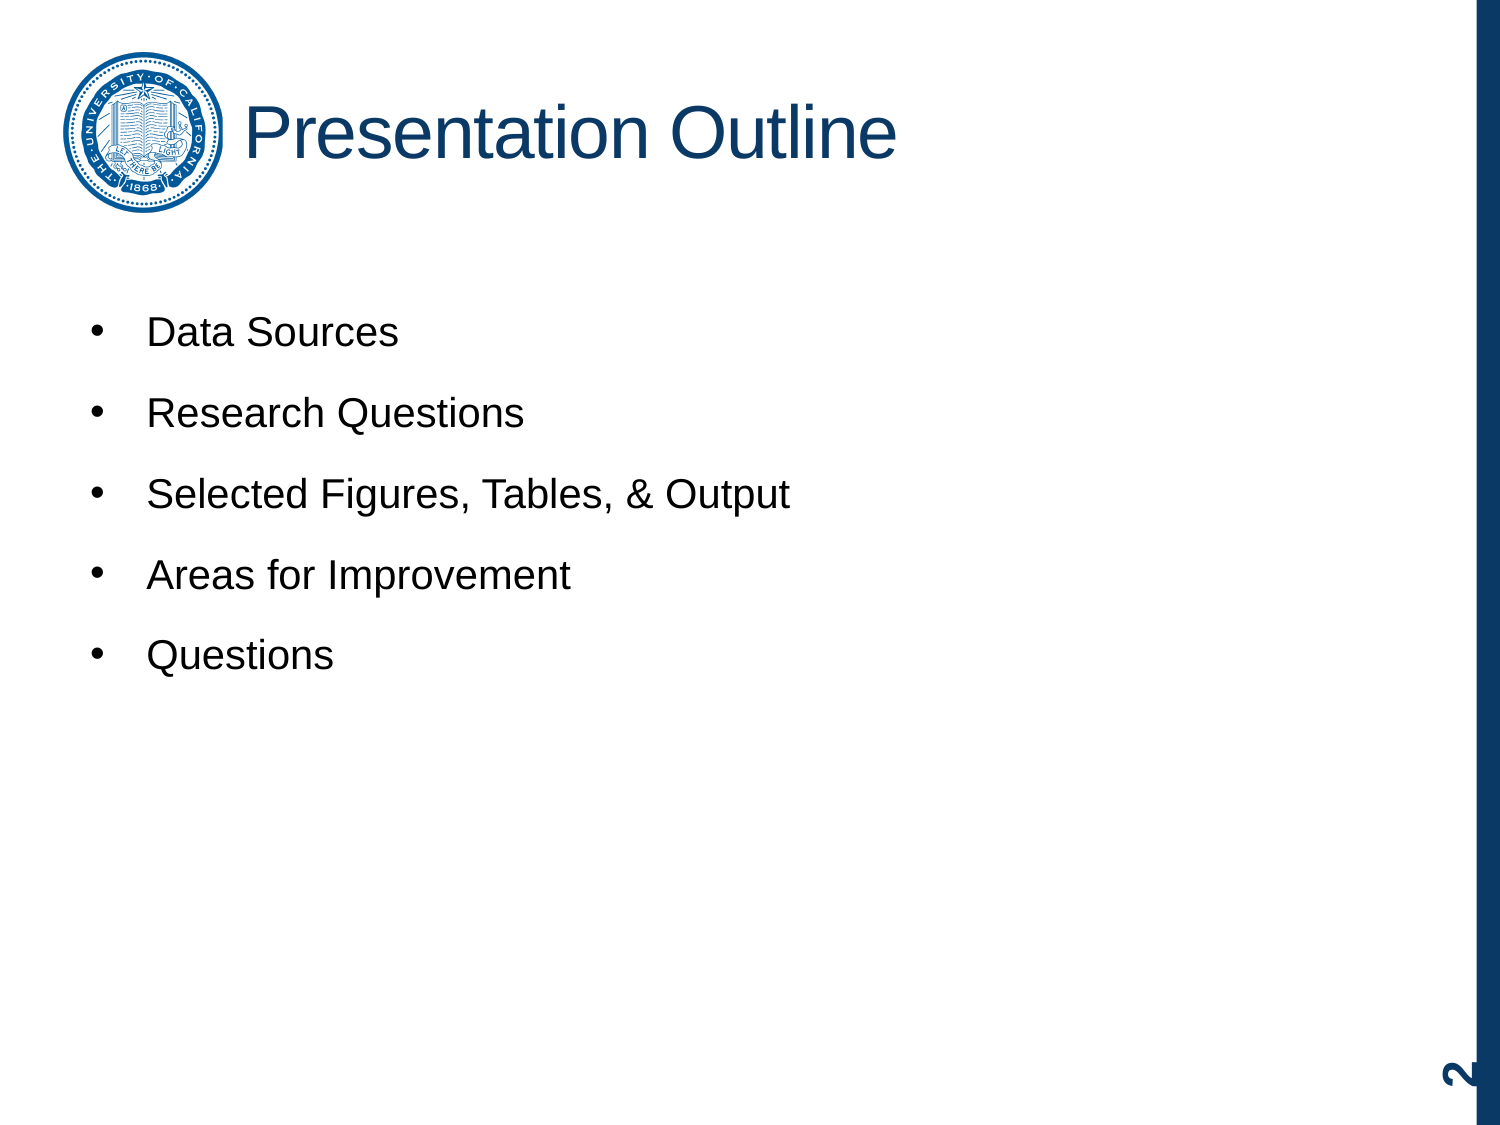

# Presentation Outline
Data Sources
Research Questions
Selected Figures, Tables, & Output
Areas for Improvement
Questions

2